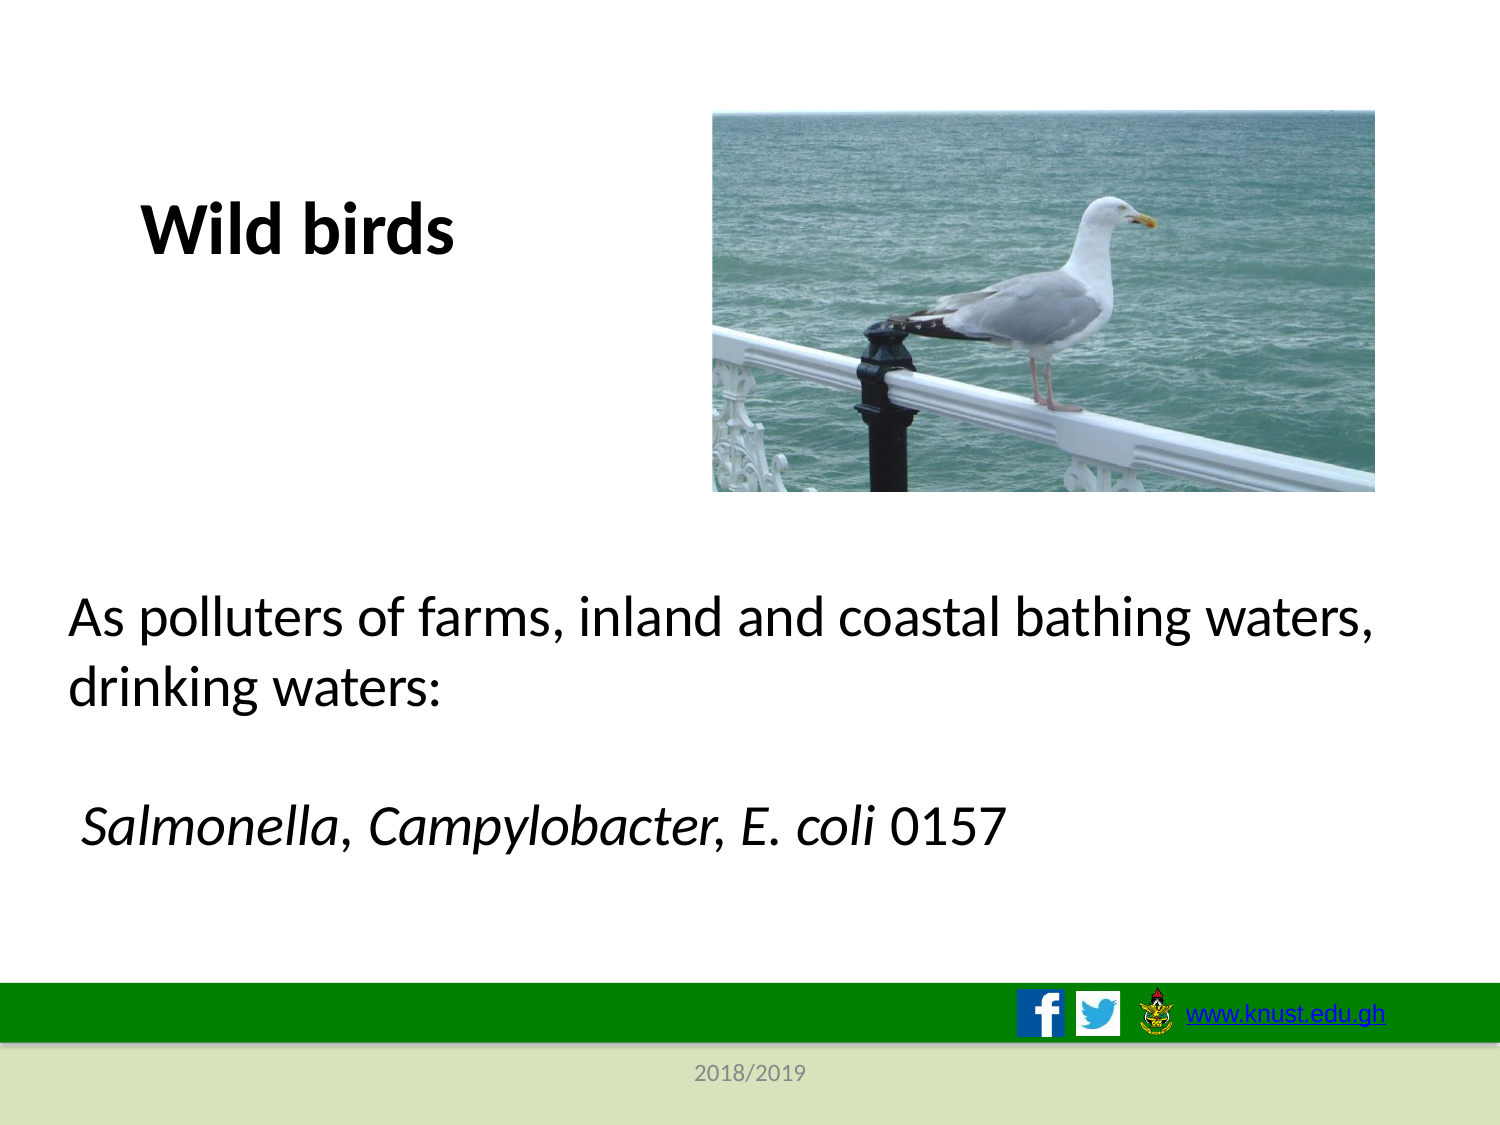

# Wild birds
As polluters of farms, inland and coastal bathing waters,  drinking waters:

Salmonella, Campylobacter, E. coli 0157

www.knust.edu.gh
2018/2019